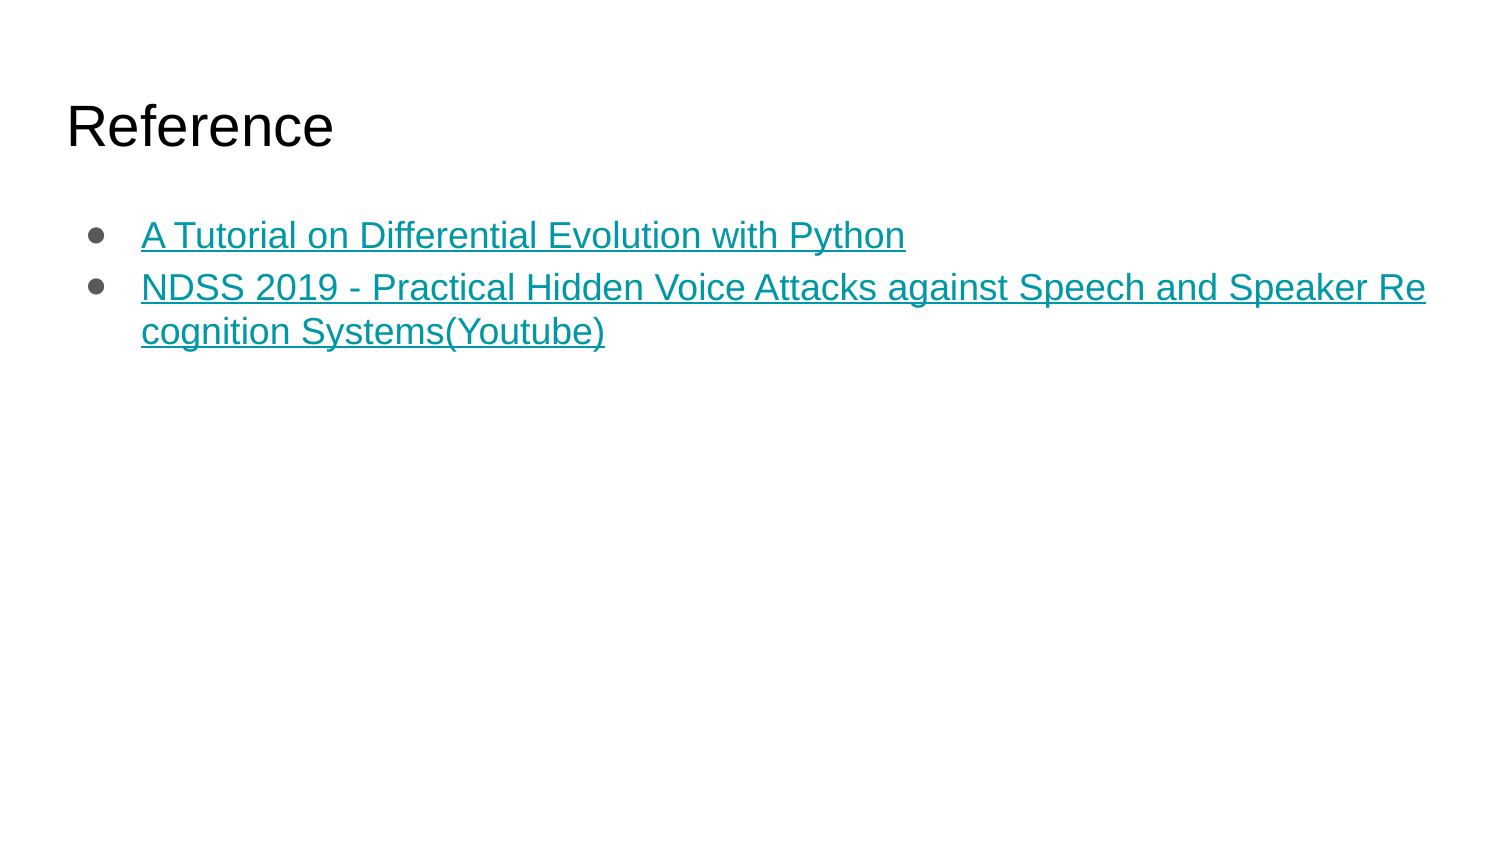

# Reference
A Tutorial on Differential Evolution with Python
NDSS 2019 - Practical Hidden Voice Attacks against Speech and Speaker Recognition Systems(Youtube)